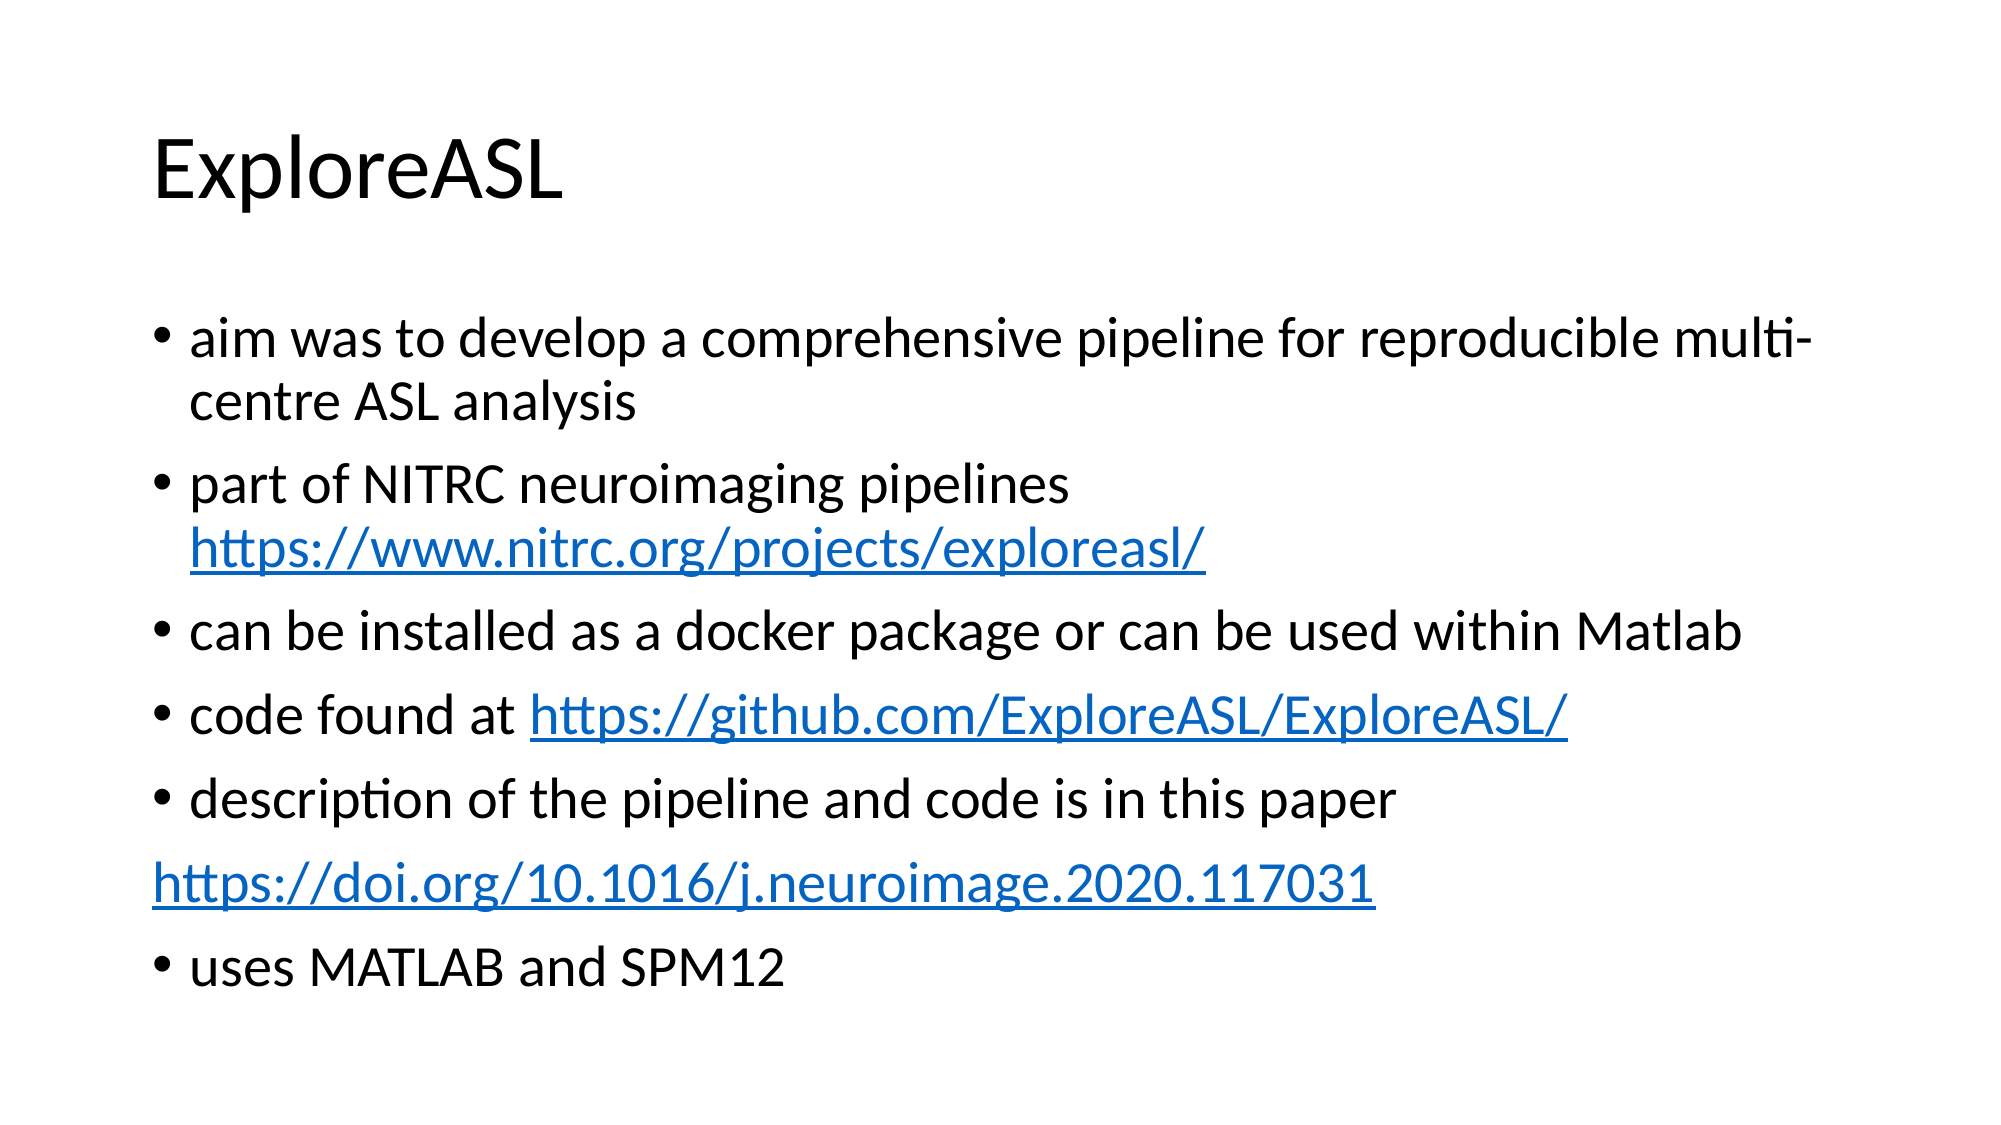

# ExploreASL
aim was to develop a comprehensive pipeline for reproducible multi-centre ASL analysis
part of NITRC neuroimaging pipelines 	https://www.nitrc.org/projects/exploreasl/
can be installed as a docker package or can be used within Matlab
code found at https://github.com/ExploreASL/ExploreASL/
description of the pipeline and code is in this paper
	https://doi.org/10.1016/j.neuroimage.2020.117031
uses MATLAB and SPM12